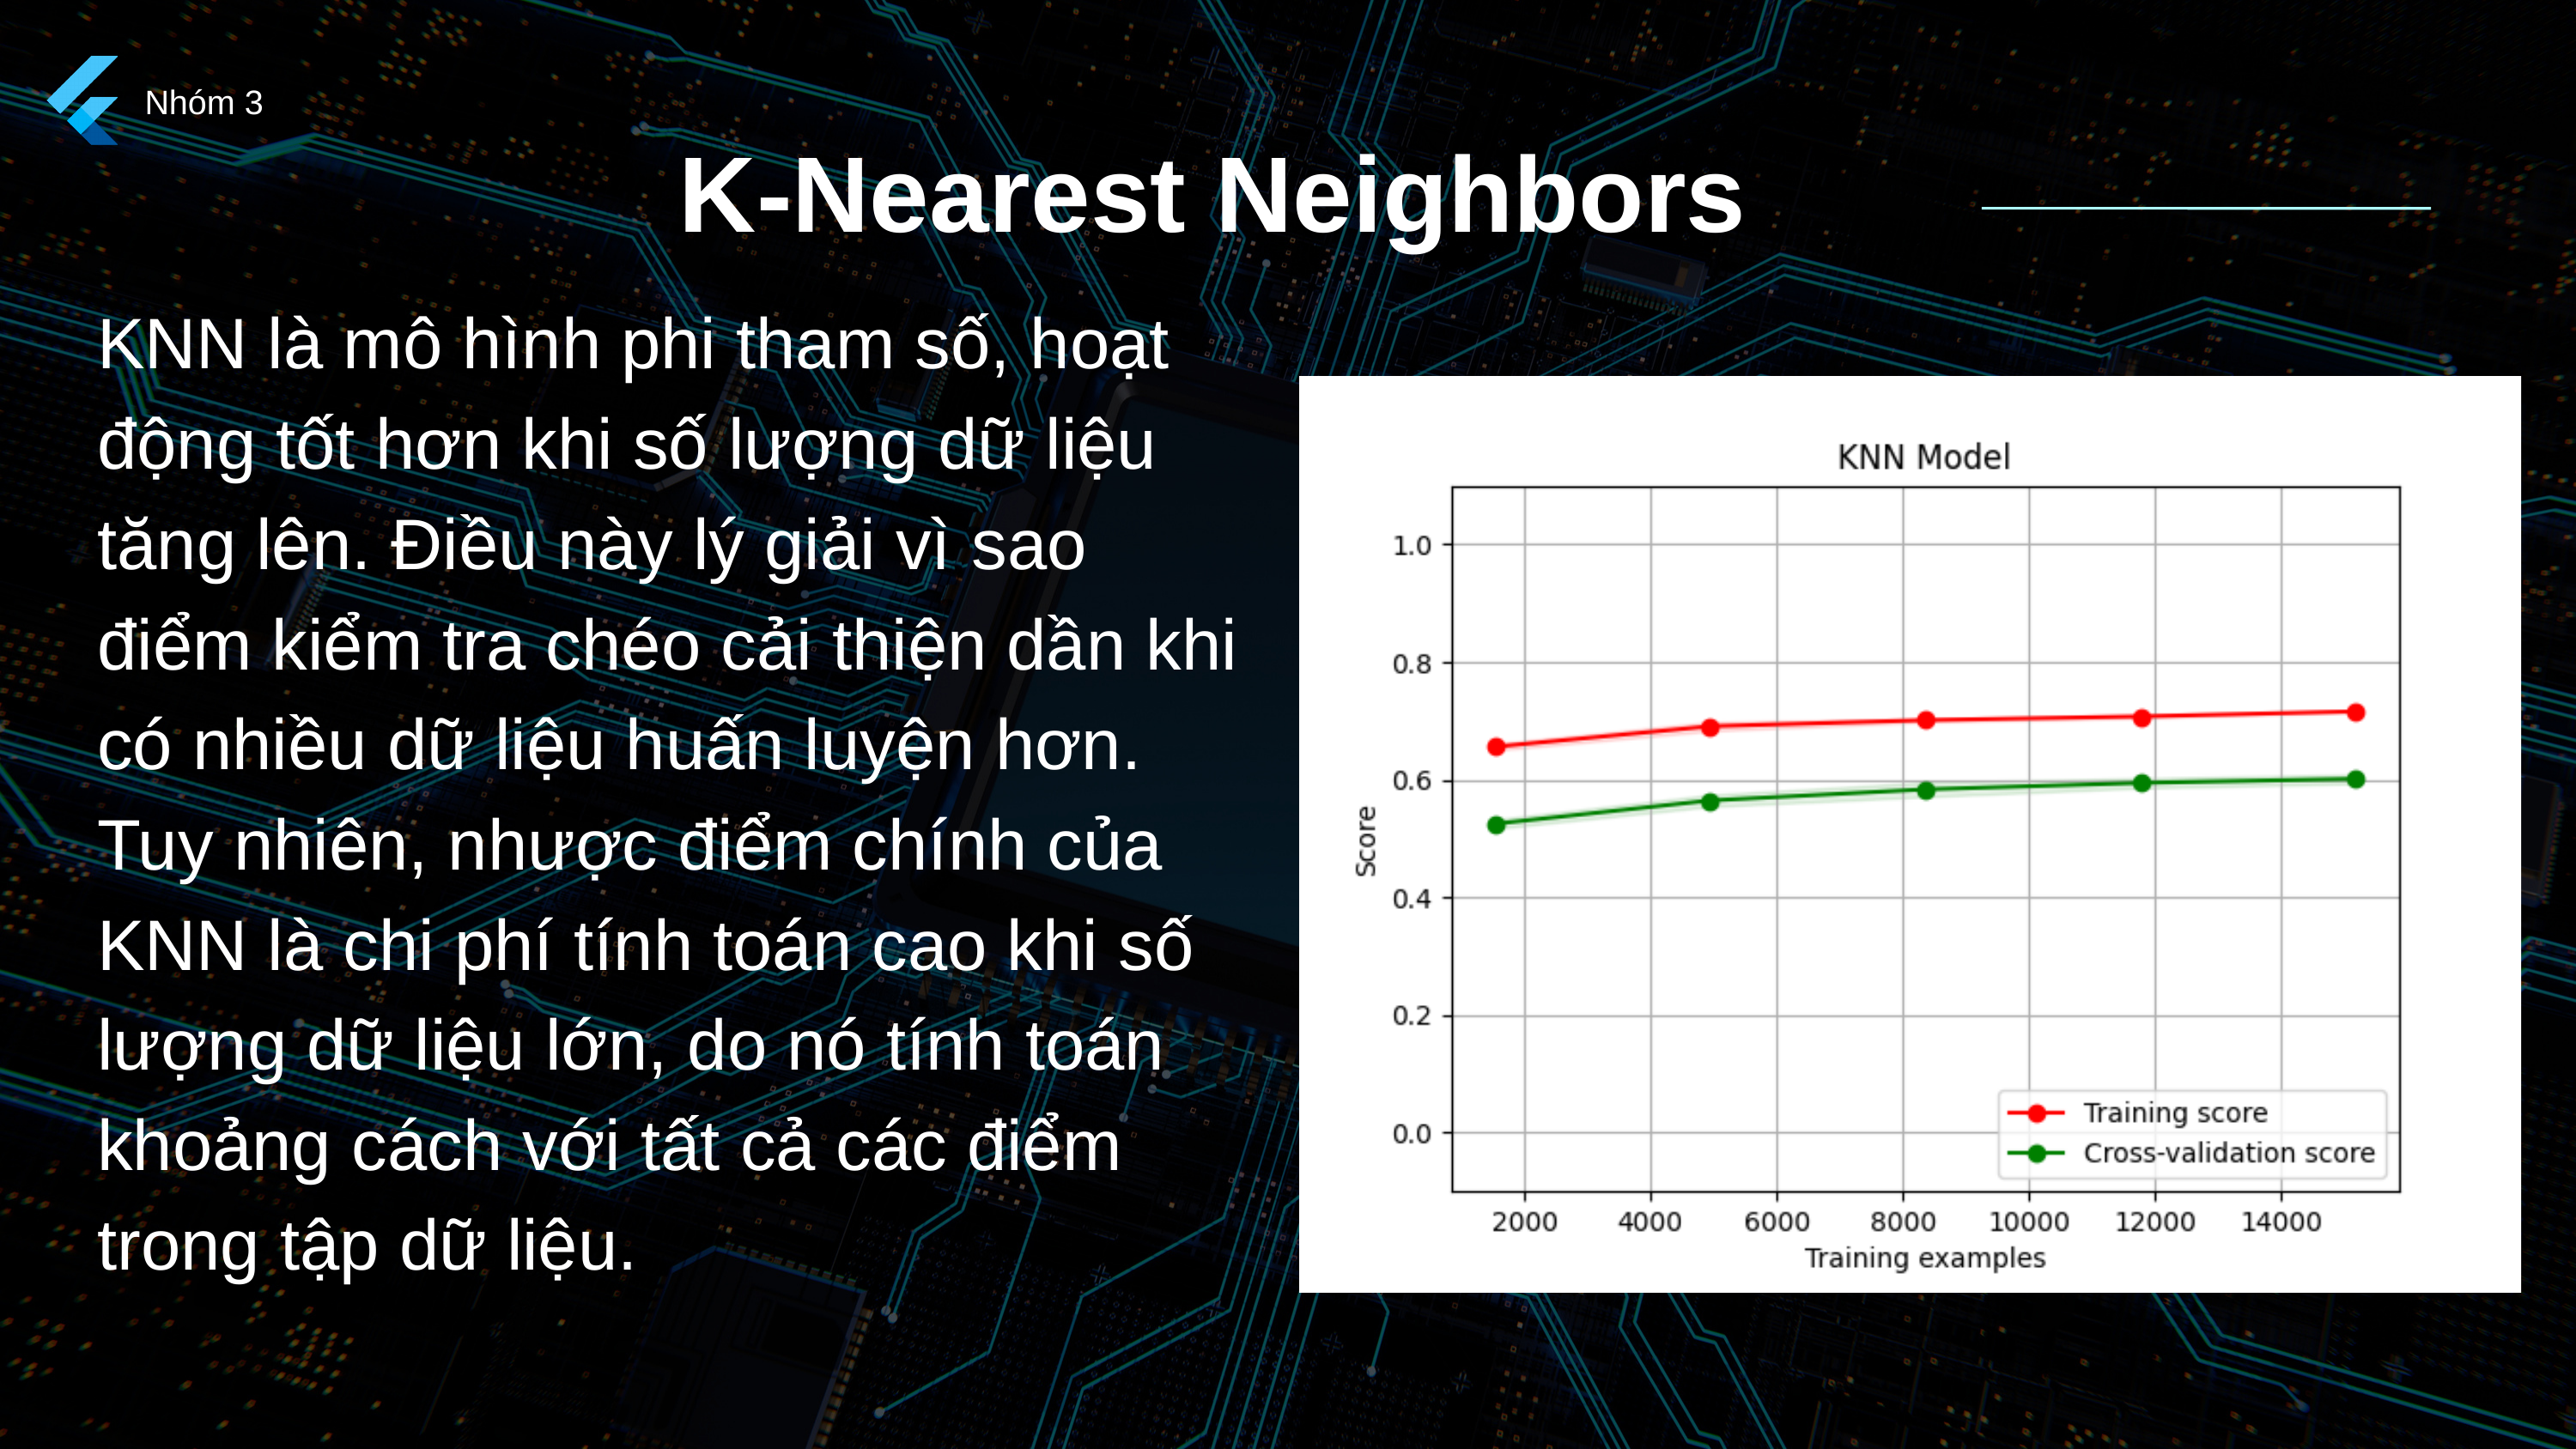

Nhóm 3
K-Nearest Neighbors

KNN là mô hình phi tham số, hoạt động tốt hơn khi số lượng dữ liệu tăng lên. Điều này lý giải vì sao điểm kiểm tra chéo cải thiện dần khi có nhiều dữ liệu huấn luyện hơn.
Tuy nhiên, nhược điểm chính của KNN là chi phí tính toán cao khi số lượng dữ liệu lớn, do nó tính toán khoảng cách với tất cả các điểm trong tập dữ liệu.